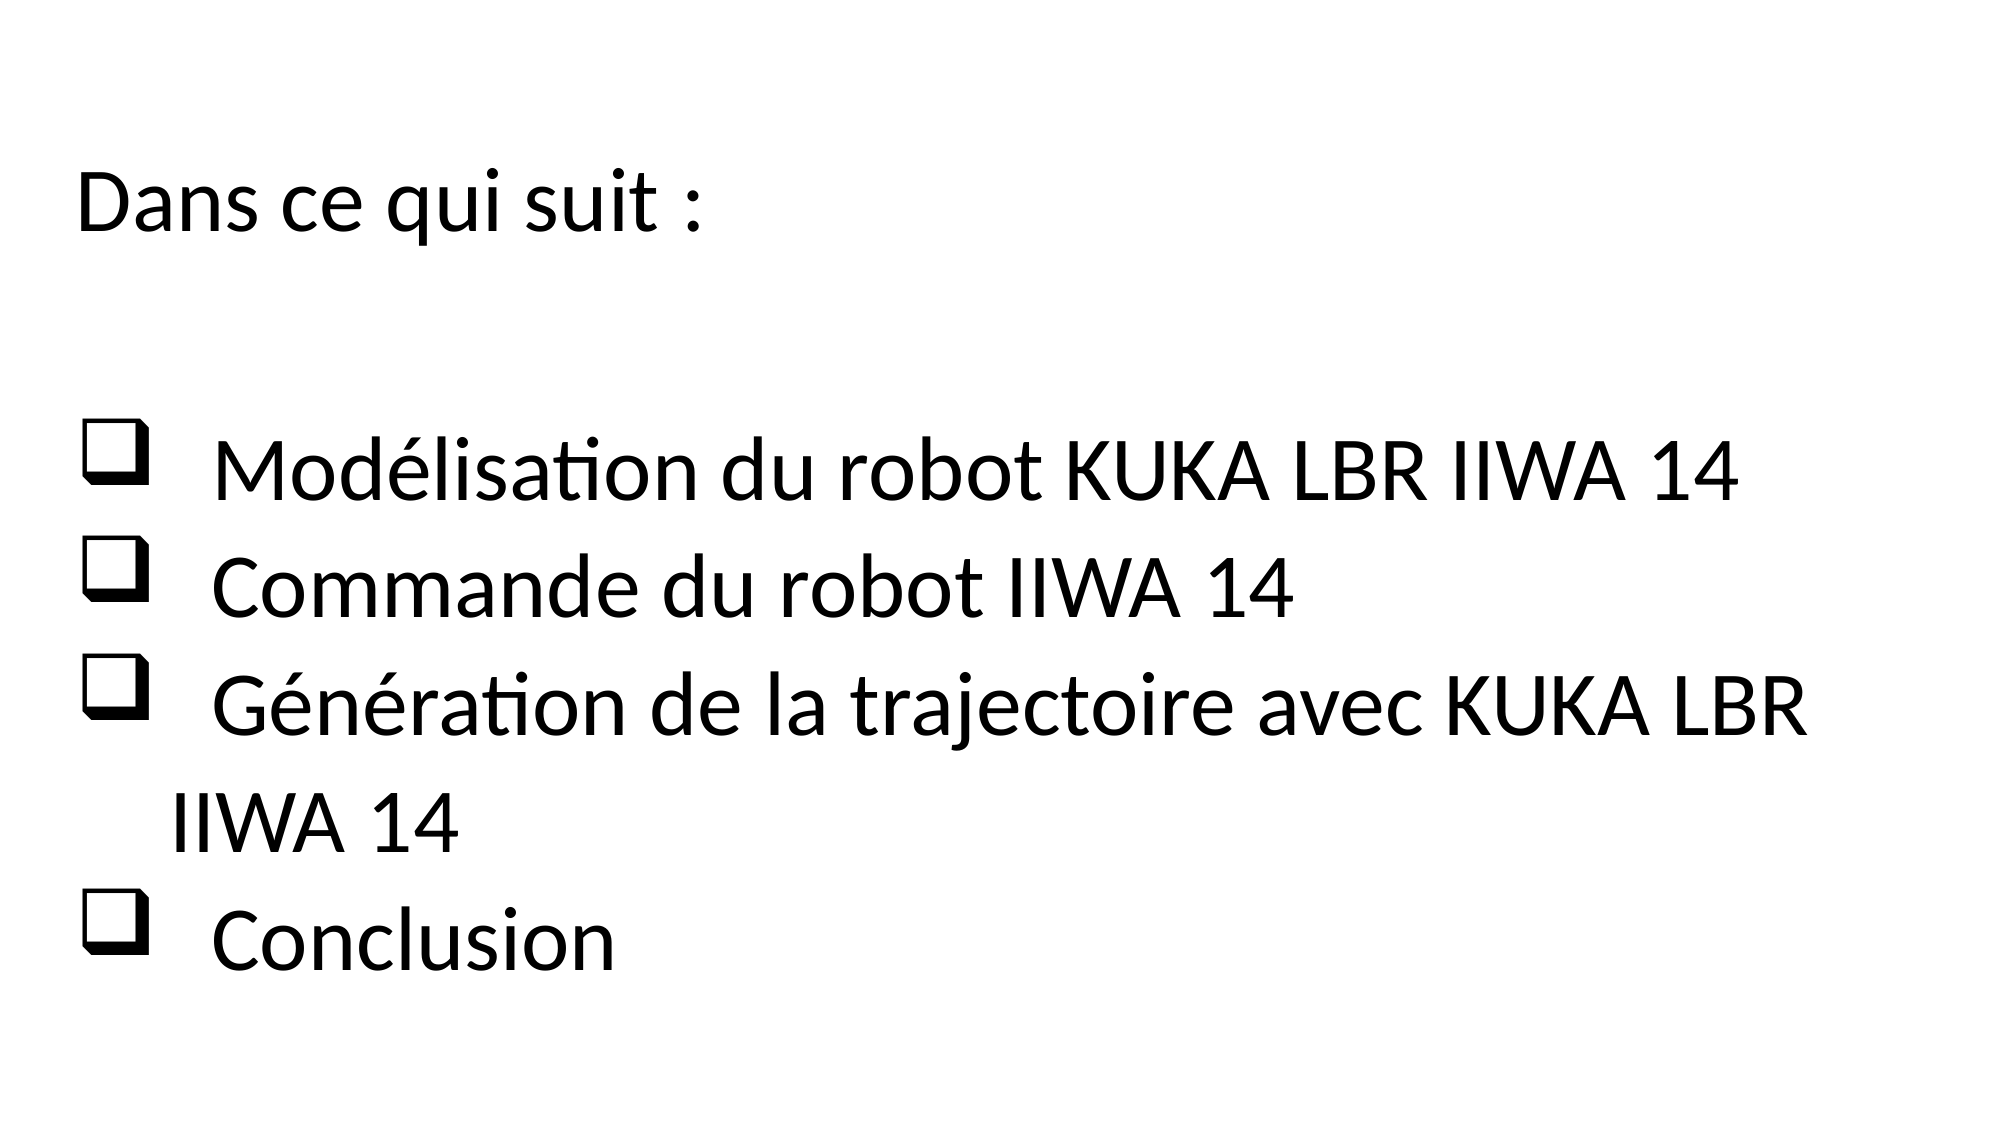

Dans ce qui suit :

  Modélisation du robot KUKA LBR IIWA 14
  Commande du robot IIWA 14
  Génération de la trajectoire avec KUKA LBR IIWA 14
  Conclusion